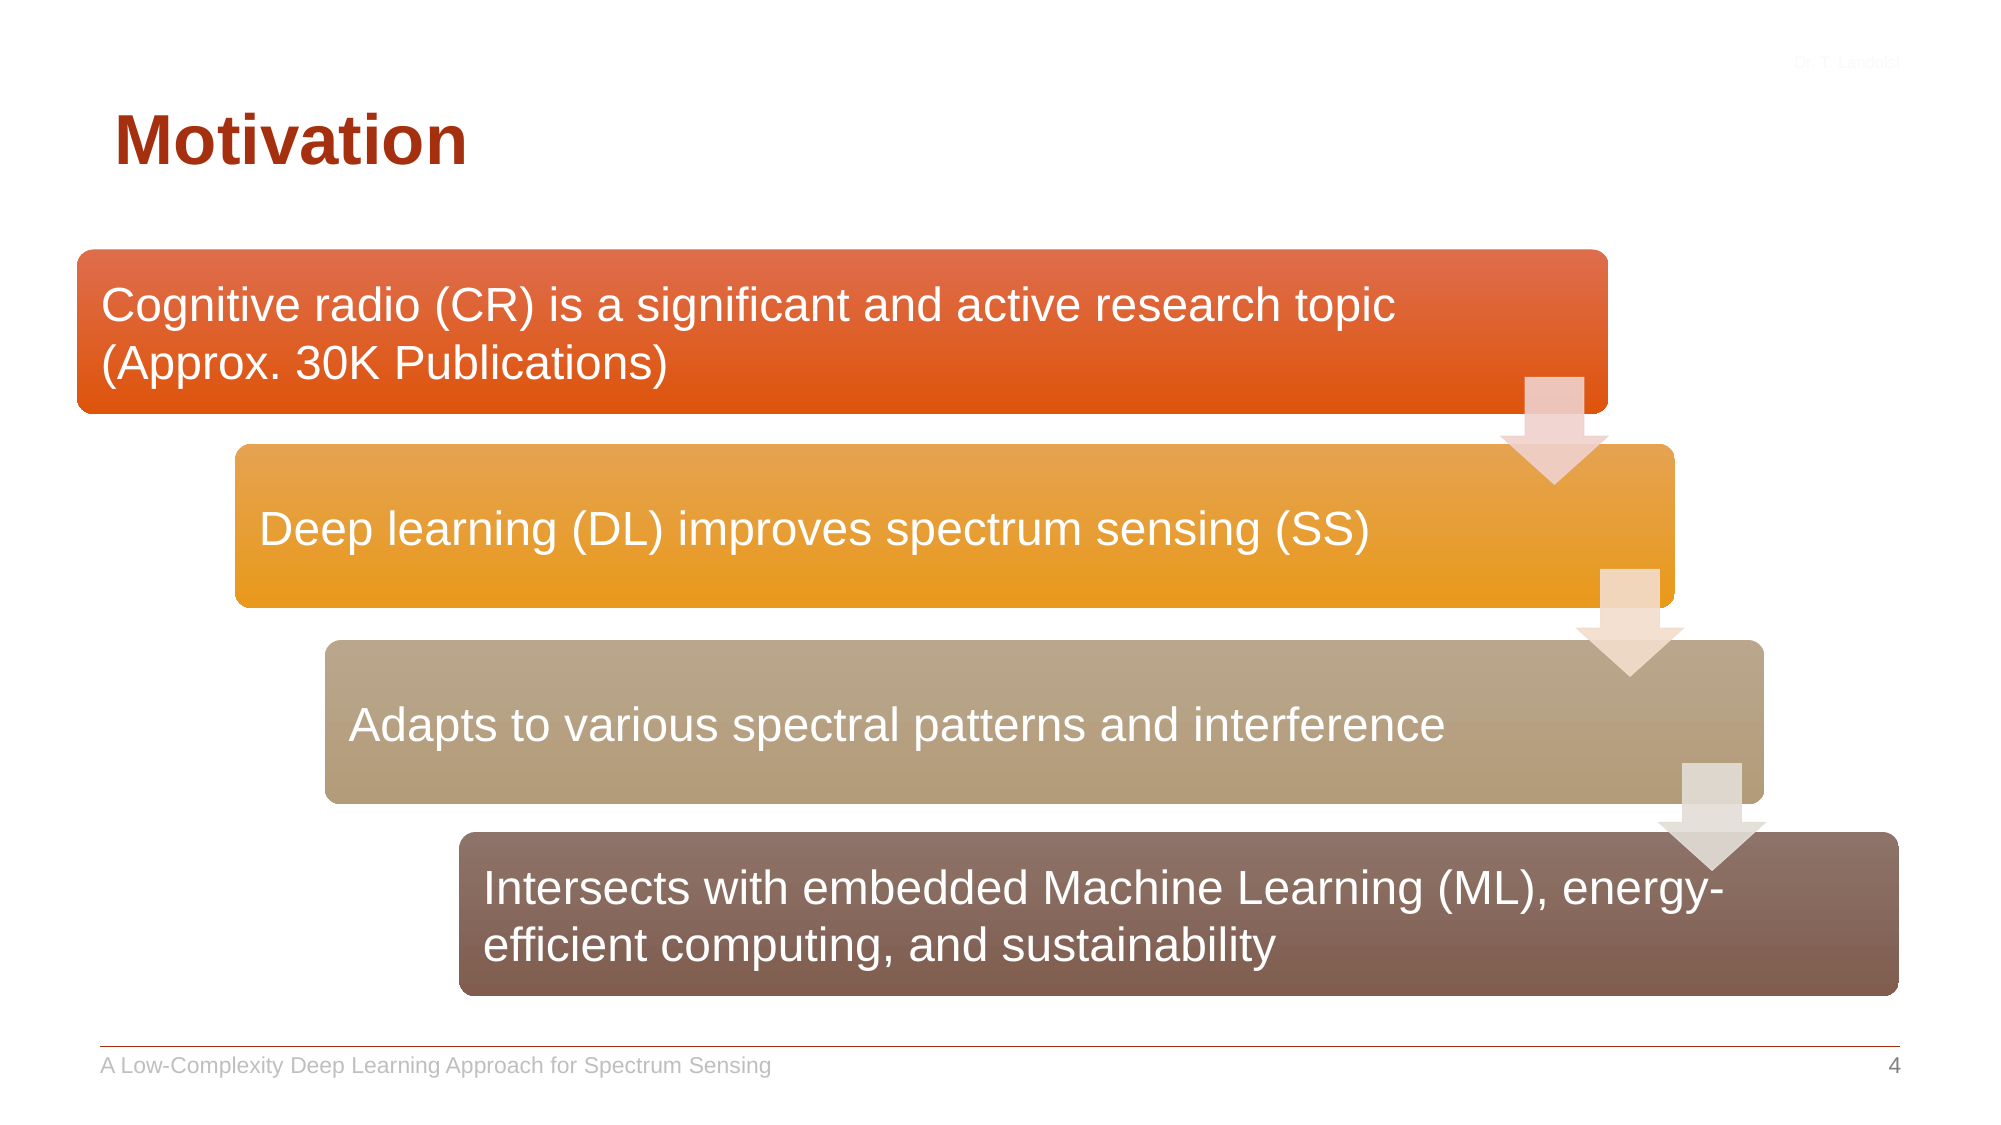

# Motivation
Cognitive radio (CR) is a significant and active research topic (Approx. 30K Publications)
Deep learning (DL) improves spectrum sensing (SS)
Adapts to various spectral patterns and interference
Intersects with embedded Machine Learning (ML), energy-efficient computing, and sustainability

A Low-Complexity Deep Learning Approach for Spectrum Sensing
4